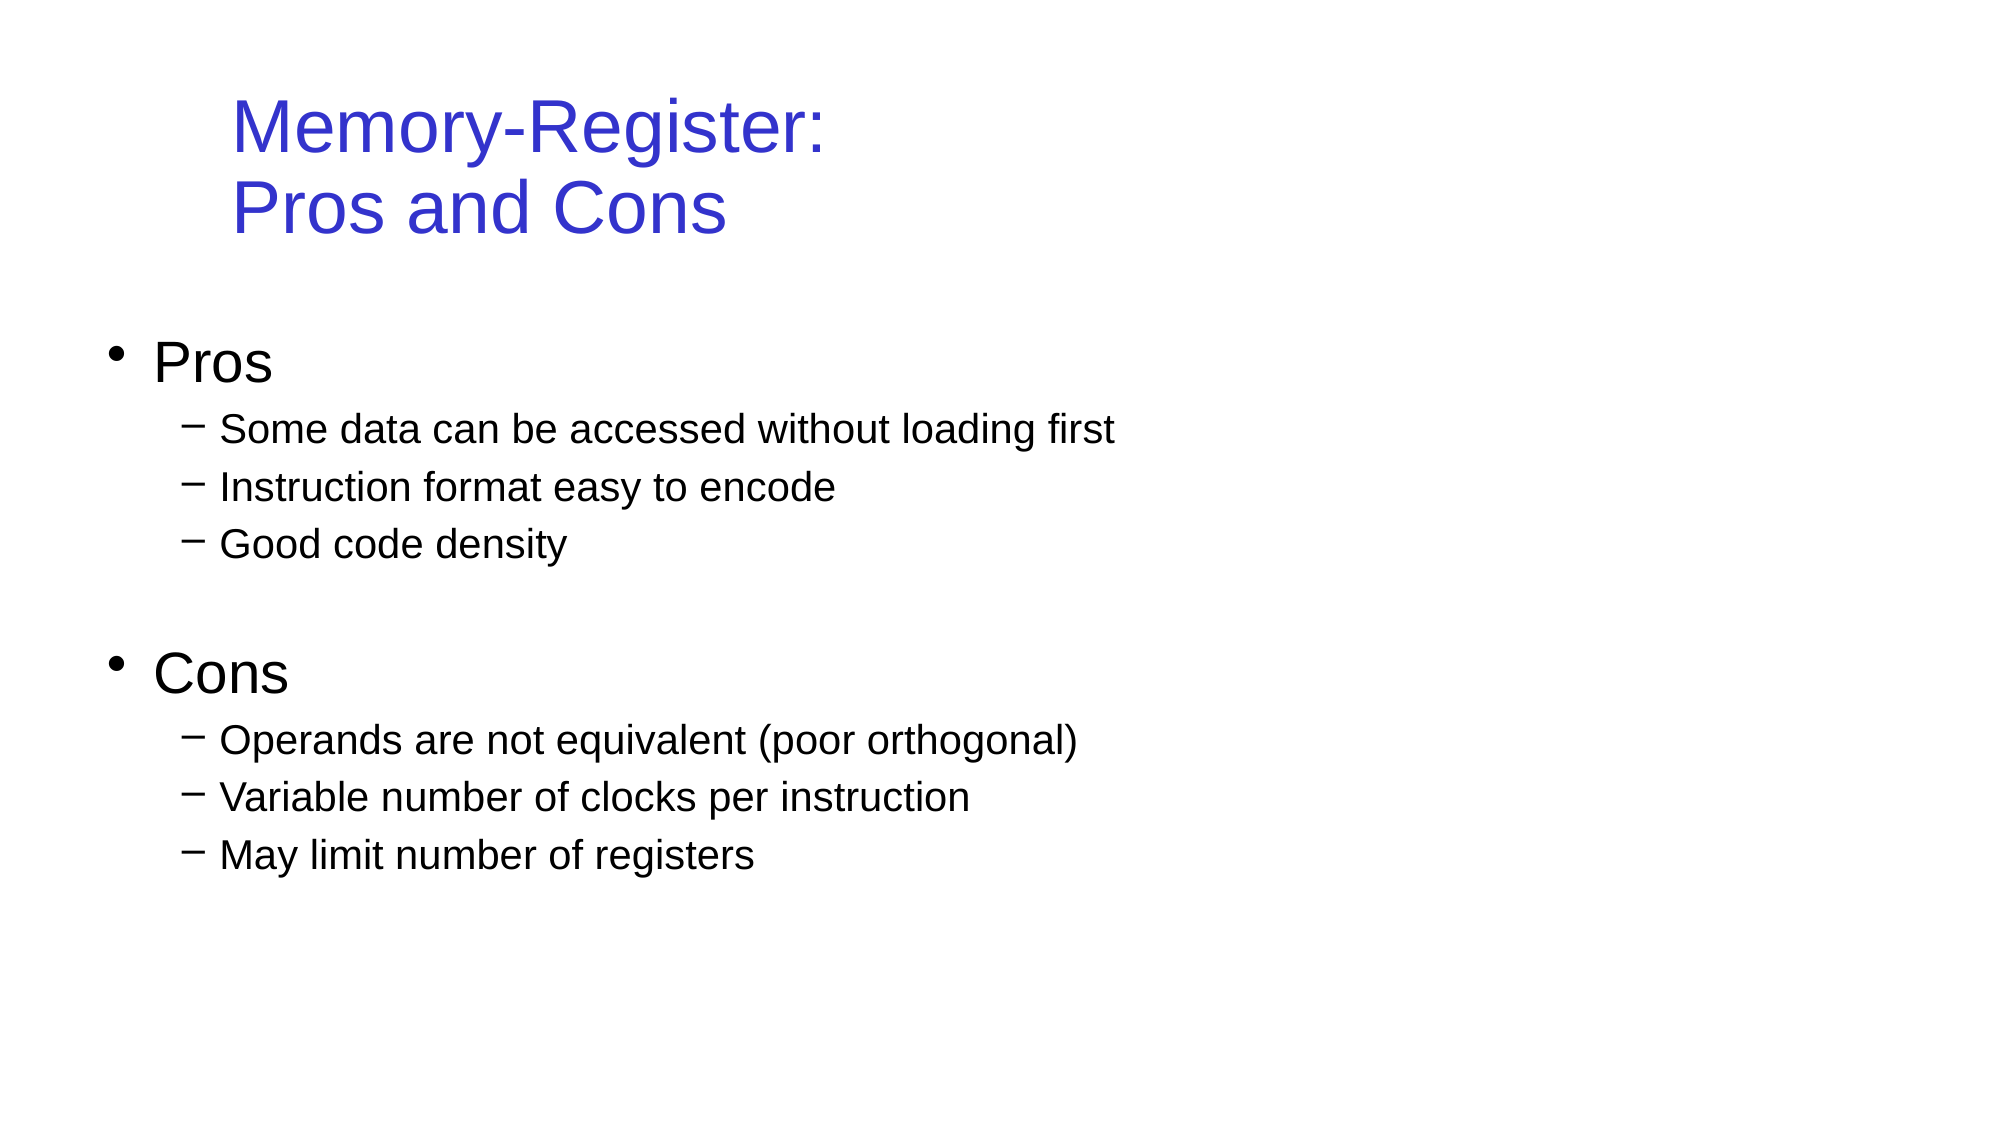

Memory-Register:
Pros and Cons
Pros
Some data can be accessed without loading first
Instruction format easy to encode
Good code density

Cons
Operands are not equivalent (poor orthogonal)
Variable number of clocks per instruction
May limit number of registers